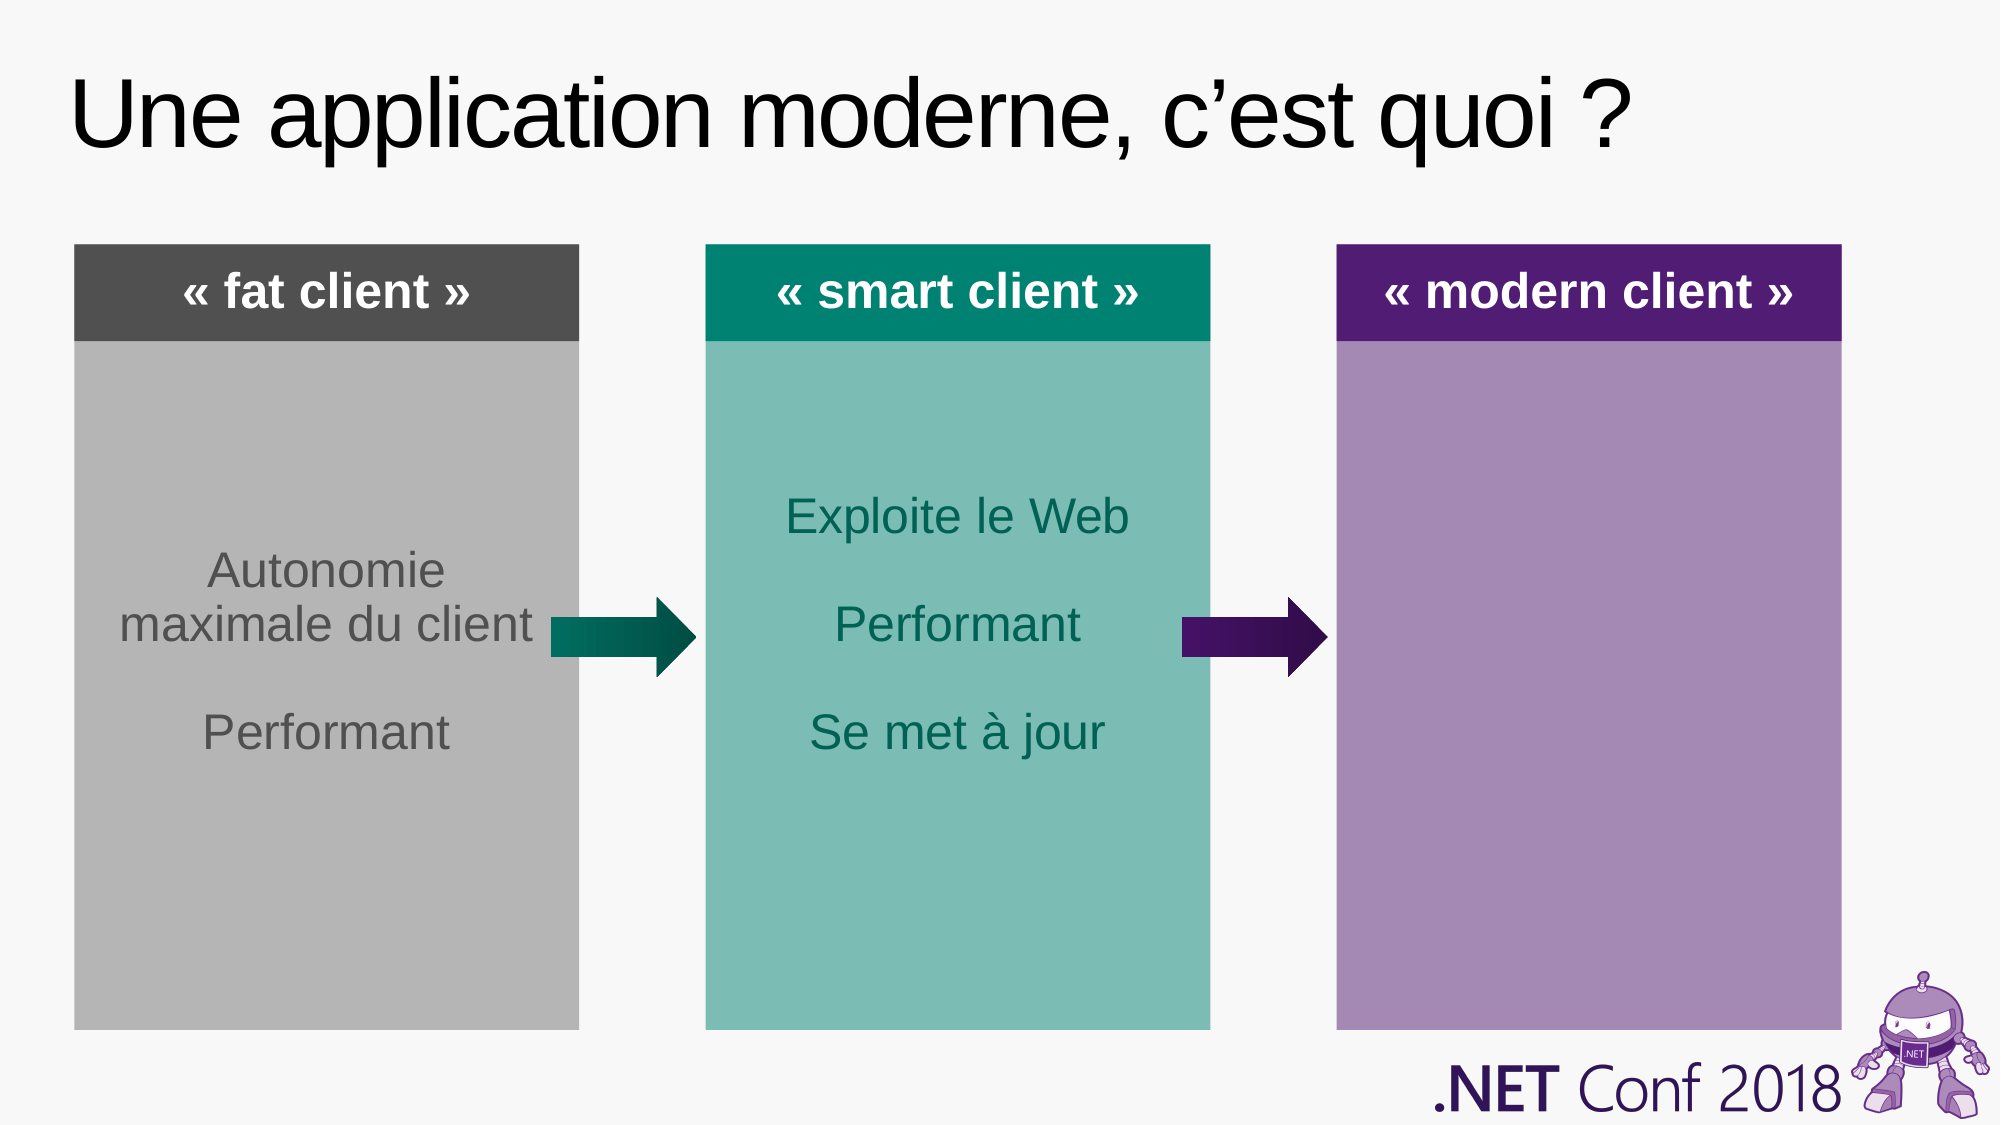

# Une application moderne, c’est quoi ?
« smart client »

Exploite le Web

Performant

Se met à jour
« modern client »

« fat client »

Autonomie maximale du client

Performant